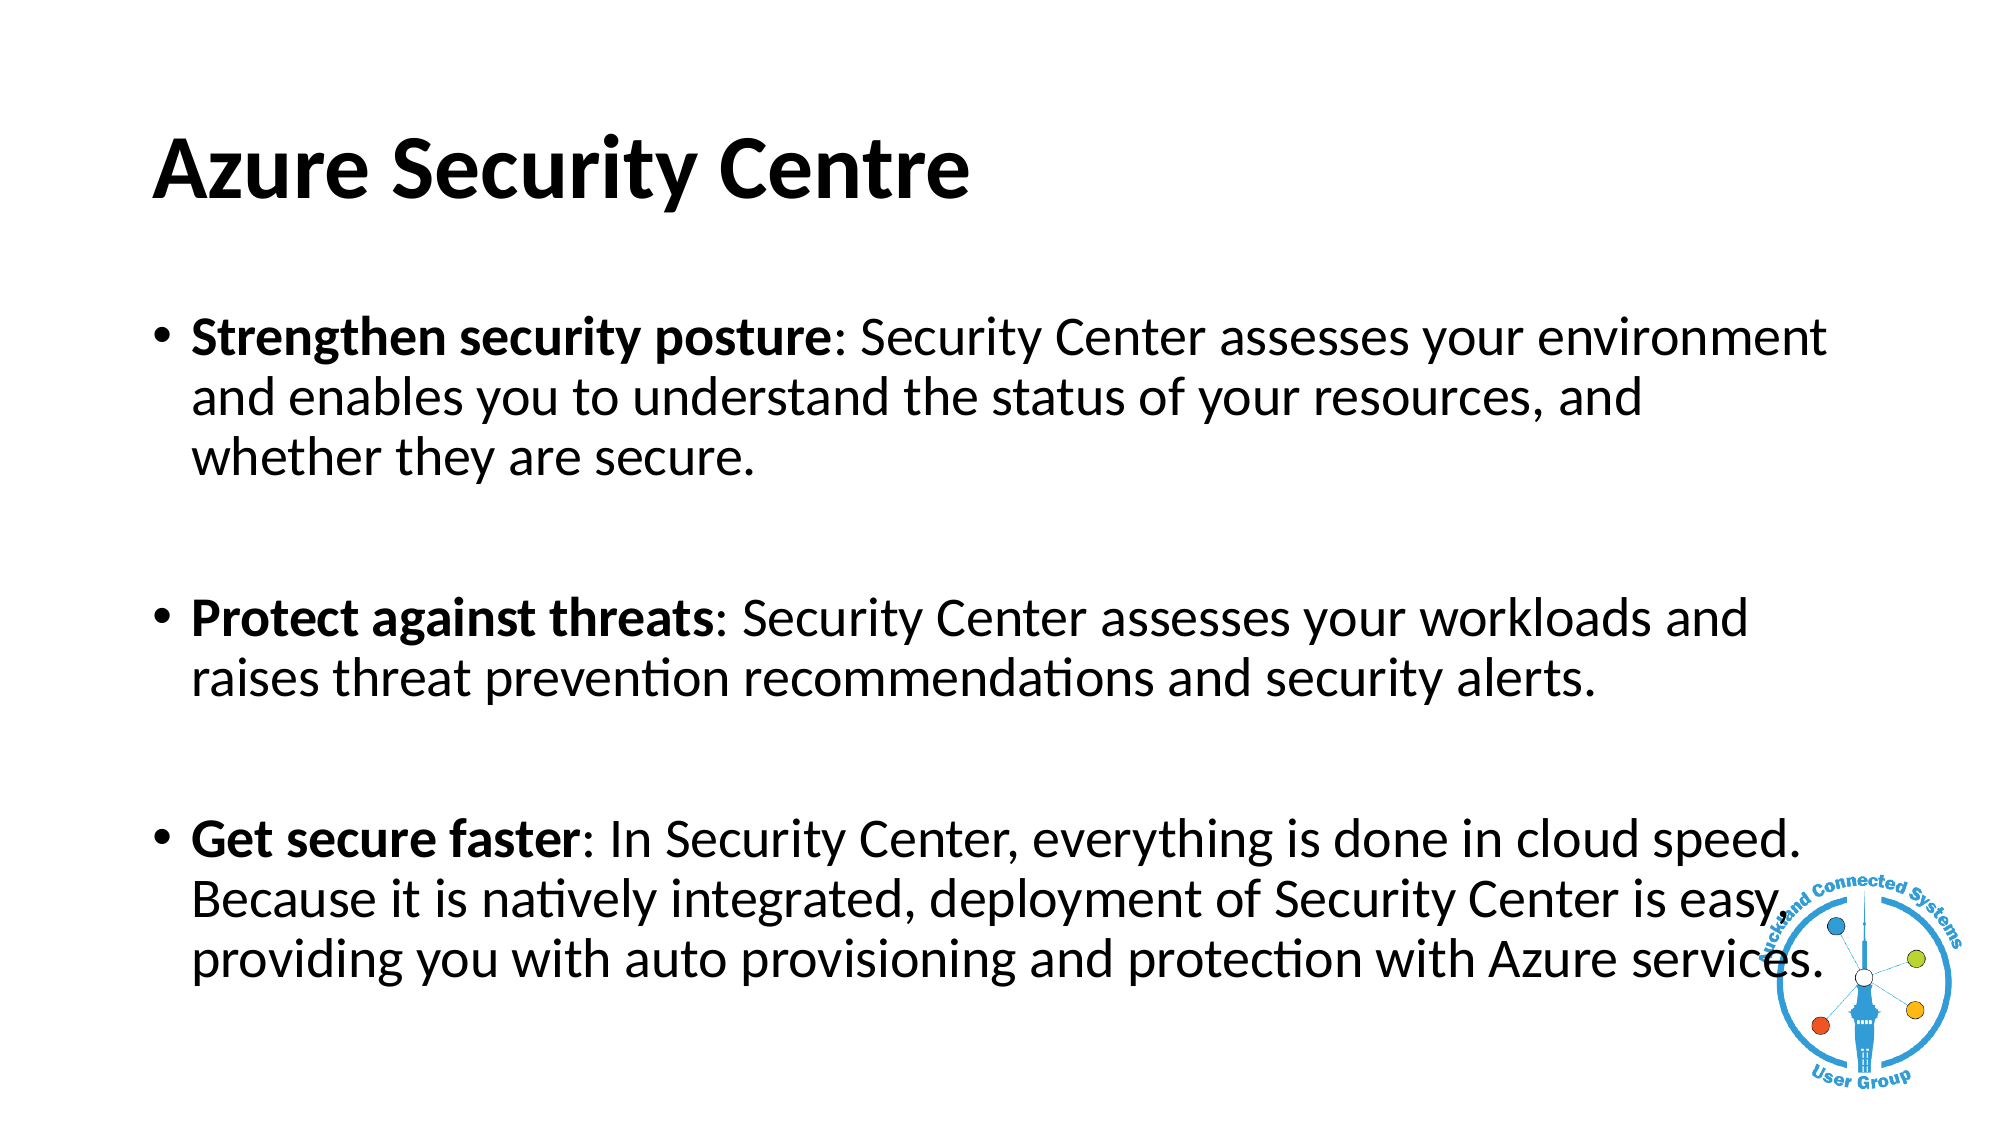

# Azure Security Centre
Strengthen security posture: Security Center assesses your environment and enables you to understand the status of your resources, and whether they are secure.

Protect against threats: Security Center assesses your workloads and raises threat prevention recommendations and security alerts.

Get secure faster: In Security Center, everything is done in cloud speed. Because it is natively integrated, deployment of Security Center is easy, providing you with auto provisioning and protection with Azure services.